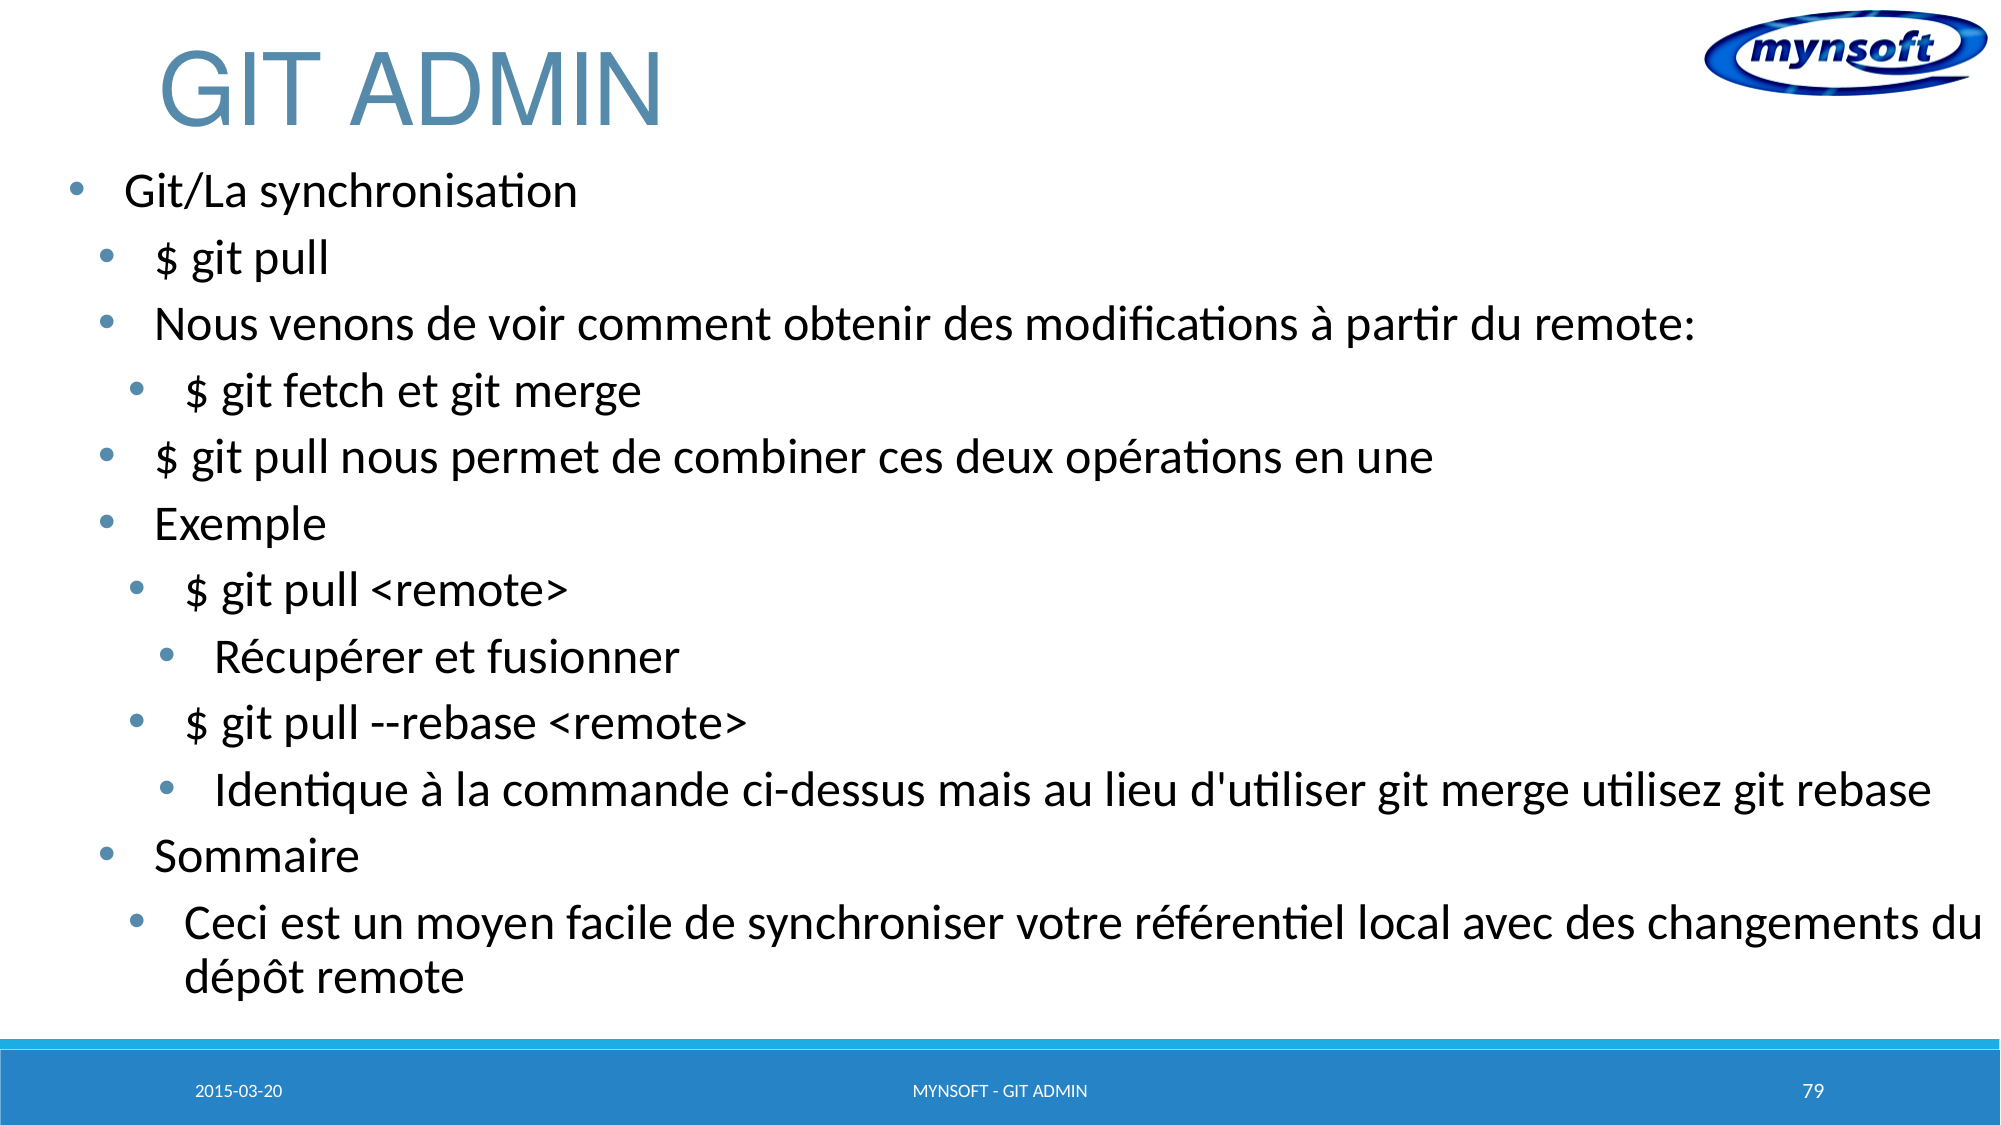

# GIT ADMIN
Git/La synchronisation
$ git pull
Nous venons de voir comment obtenir des modifications à partir du remote:
$ git fetch et git merge
$ git pull nous permet de combiner ces deux opérations en une
Exemple
$ git pull <remote>
Récupérer et fusionner
$ git pull --rebase <remote>
Identique à la commande ci-dessus mais au lieu d'utiliser git merge utilisez git rebase
Sommaire
Ceci est un moyen facile de synchroniser votre référentiel local avec des changements du dépôt remote

2015-03-20
MYNSOFT - GIT ADMIN
79